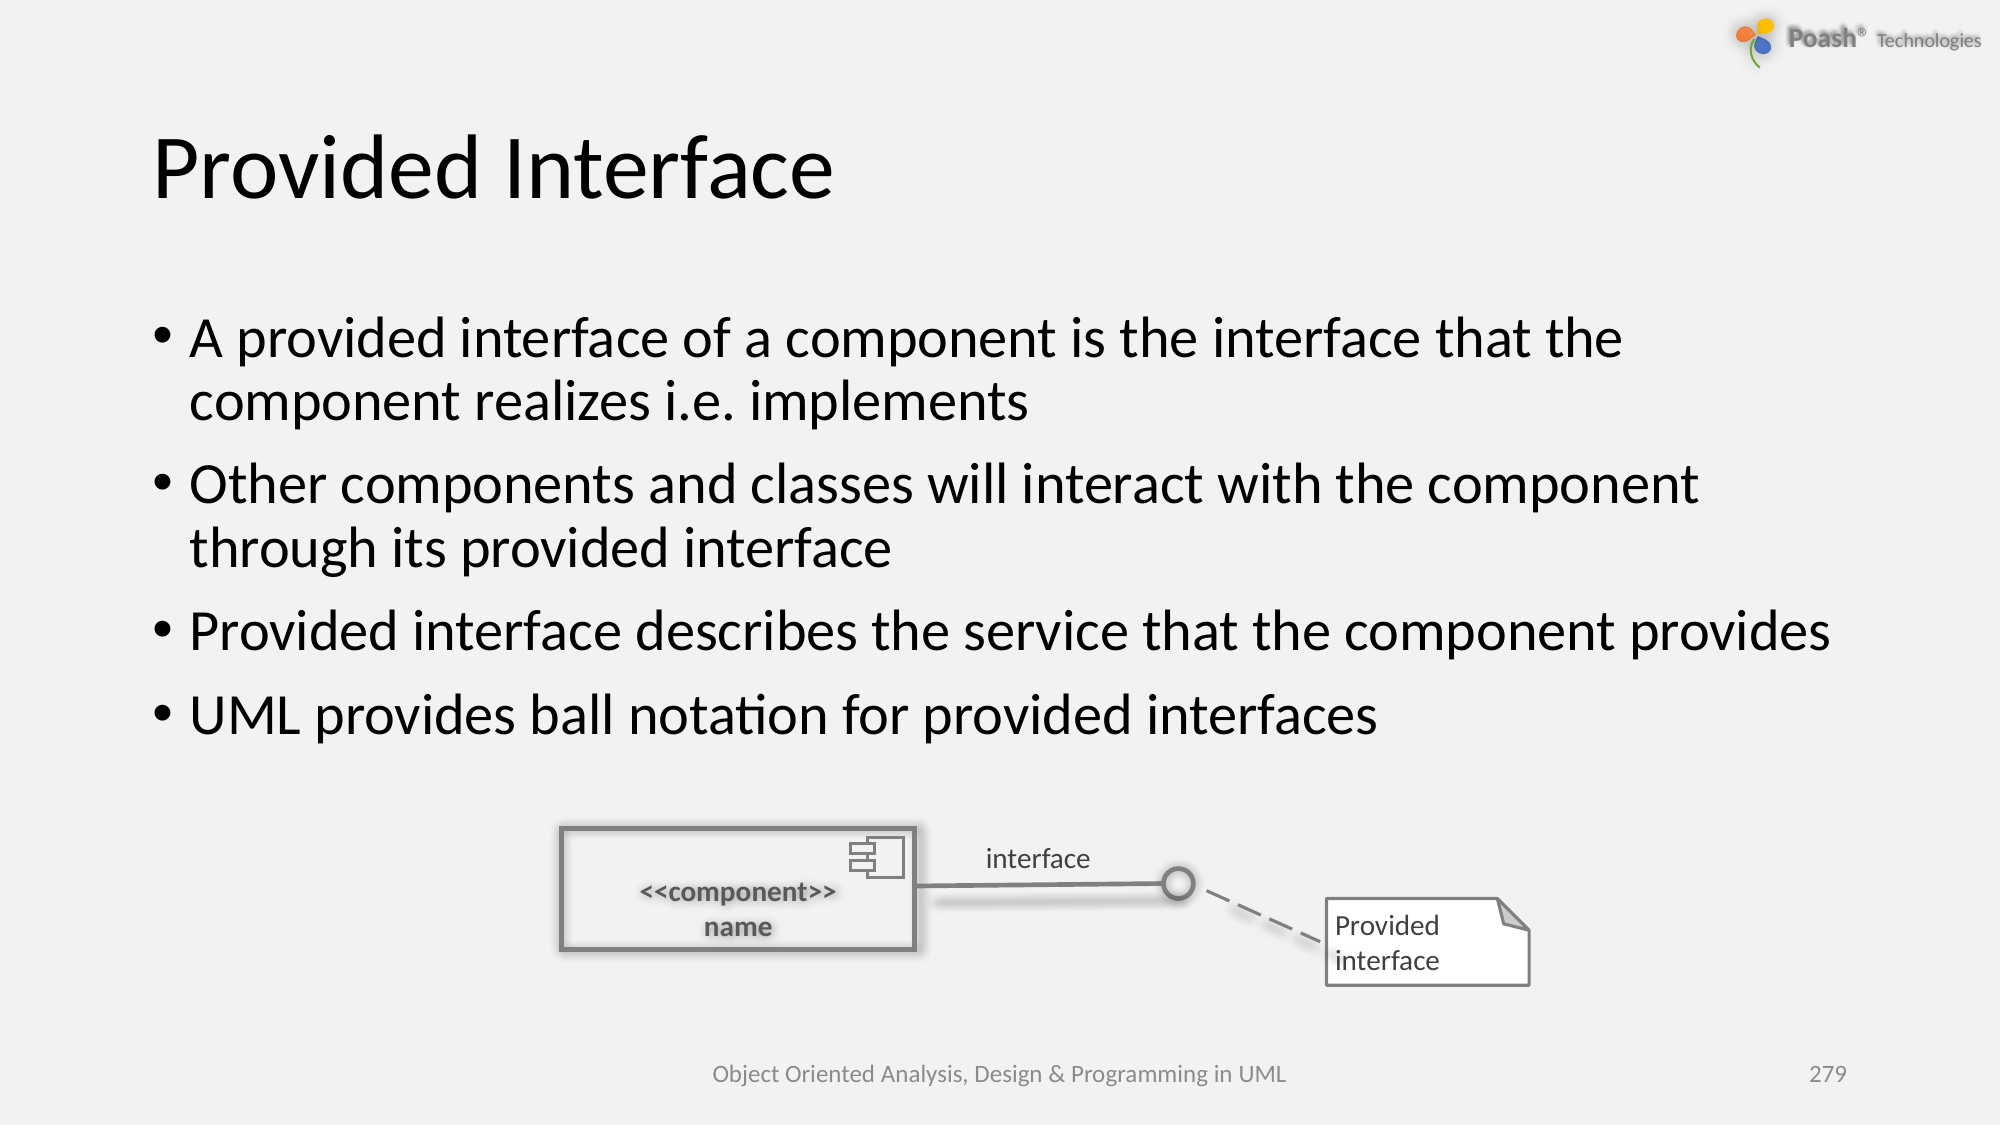

# Provided Interface
A provided interface of a component is the interface that the component realizes i.e. implements
Other components and classes will interact with the component through its provided interface
Provided interface describes the service that the component provides
UML provides ball notation for provided interfaces
<<component>>
name
interface

Provided interface
Object Oriented Analysis, Design & Programming in UML
279